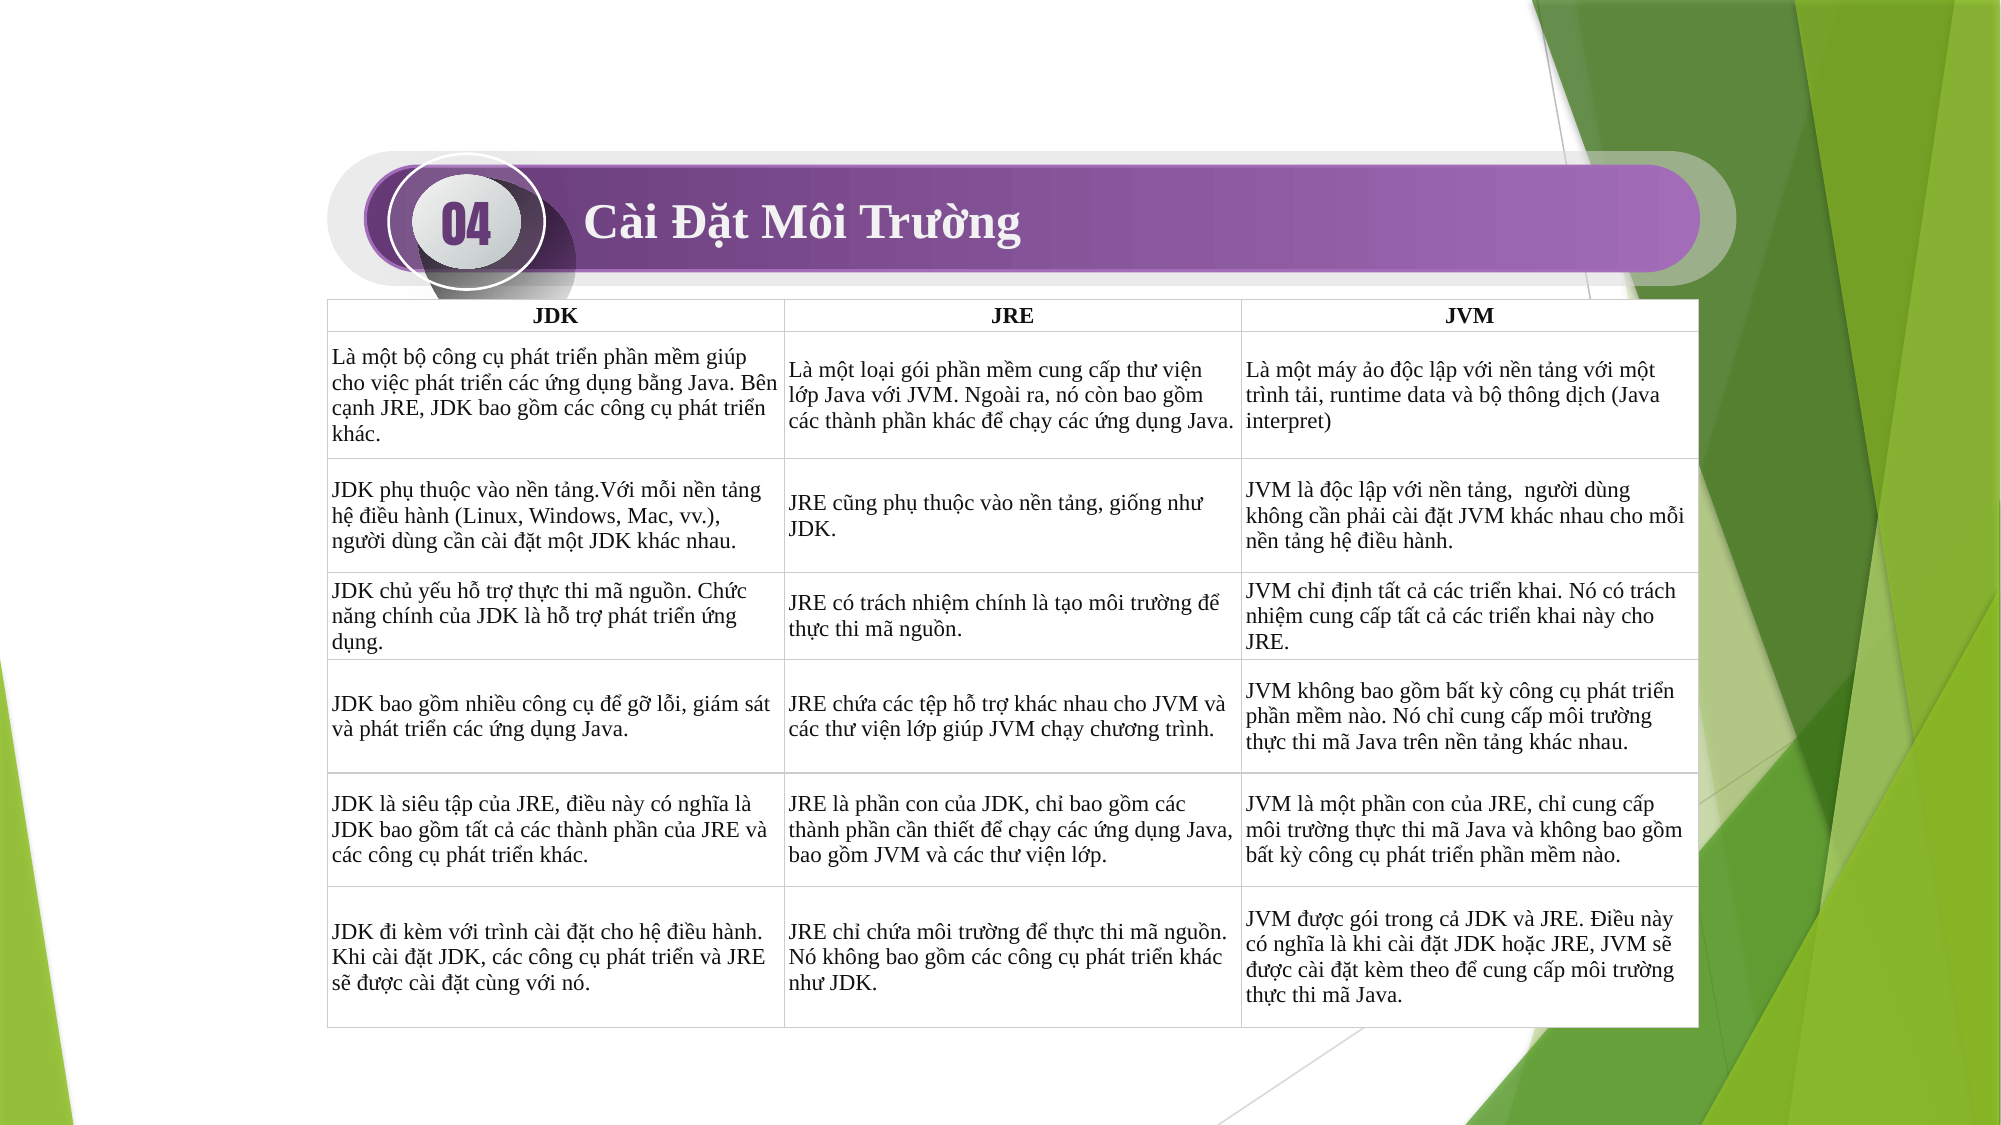

04

Cài Đặt Môi Trường

| JDK | JRE | JVM |
| --- | --- | --- |
| Là một bộ công cụ phát triển phần mềm giúp cho việc phát triển các ứng dụng bằng Java. Bên cạnh JRE, JDK bao gồm các công cụ phát triển khác. | Là một loại gói phần mềm cung cấp thư viện lớp Java với JVM. Ngoài ra, nó còn bao gồm các thành phần khác để chạy các ứng dụng Java. | Là một máy ảo độc lập với nền tảng với một trình tải, runtime data và bộ thông dịch (Java interpret) |
| JDK phụ thuộc vào nền tảng.Với mỗi nền tảng hệ điều hành (Linux, Windows, Mac, vv.), người dùng cần cài đặt một JDK khác nhau. | JRE cũng phụ thuộc vào nền tảng, giống như JDK. | JVM là độc lập với nền tảng,  người dùng không cần phải cài đặt JVM khác nhau cho mỗi nền tảng hệ điều hành. |
| JDK chủ yếu hỗ trợ thực thi mã nguồn. Chức năng chính của JDK là hỗ trợ phát triển ứng dụng. | JRE có trách nhiệm chính là tạo môi trường để thực thi mã nguồn. | JVM chỉ định tất cả các triển khai. Nó có trách nhiệm cung cấp tất cả các triển khai này cho JRE. |
| JDK bao gồm nhiều công cụ để gỡ lỗi, giám sát và phát triển các ứng dụng Java. | JRE chứa các tệp hỗ trợ khác nhau cho JVM và các thư viện lớp giúp JVM chạy chương trình. | JVM không bao gồm bất kỳ công cụ phát triển phần mềm nào. Nó chỉ cung cấp môi trường thực thi mã Java trên nền tảng khác nhau. |
| JDK là siêu tập của JRE, điều này có nghĩa là JDK bao gồm tất cả các thành phần của JRE và các công cụ phát triển khác. | JRE là phần con của JDK, chỉ bao gồm các thành phần cần thiết để chạy các ứng dụng Java, bao gồm JVM và các thư viện lớp. | JVM là một phần con của JRE, chỉ cung cấp môi trường thực thi mã Java và không bao gồm bất kỳ công cụ phát triển phần mềm nào. |
| JDK đi kèm với trình cài đặt cho hệ điều hành. Khi cài đặt JDK, các công cụ phát triển và JRE sẽ được cài đặt cùng với nó. | JRE chỉ chứa môi trường để thực thi mã nguồn. Nó không bao gồm các công cụ phát triển khác như JDK. | JVM được gói trong cả JDK và JRE. Điều này có nghĩa là khi cài đặt JDK hoặc JRE, JVM sẽ được cài đặt kèm theo để cung cấp môi trường thực thi mã Java. |